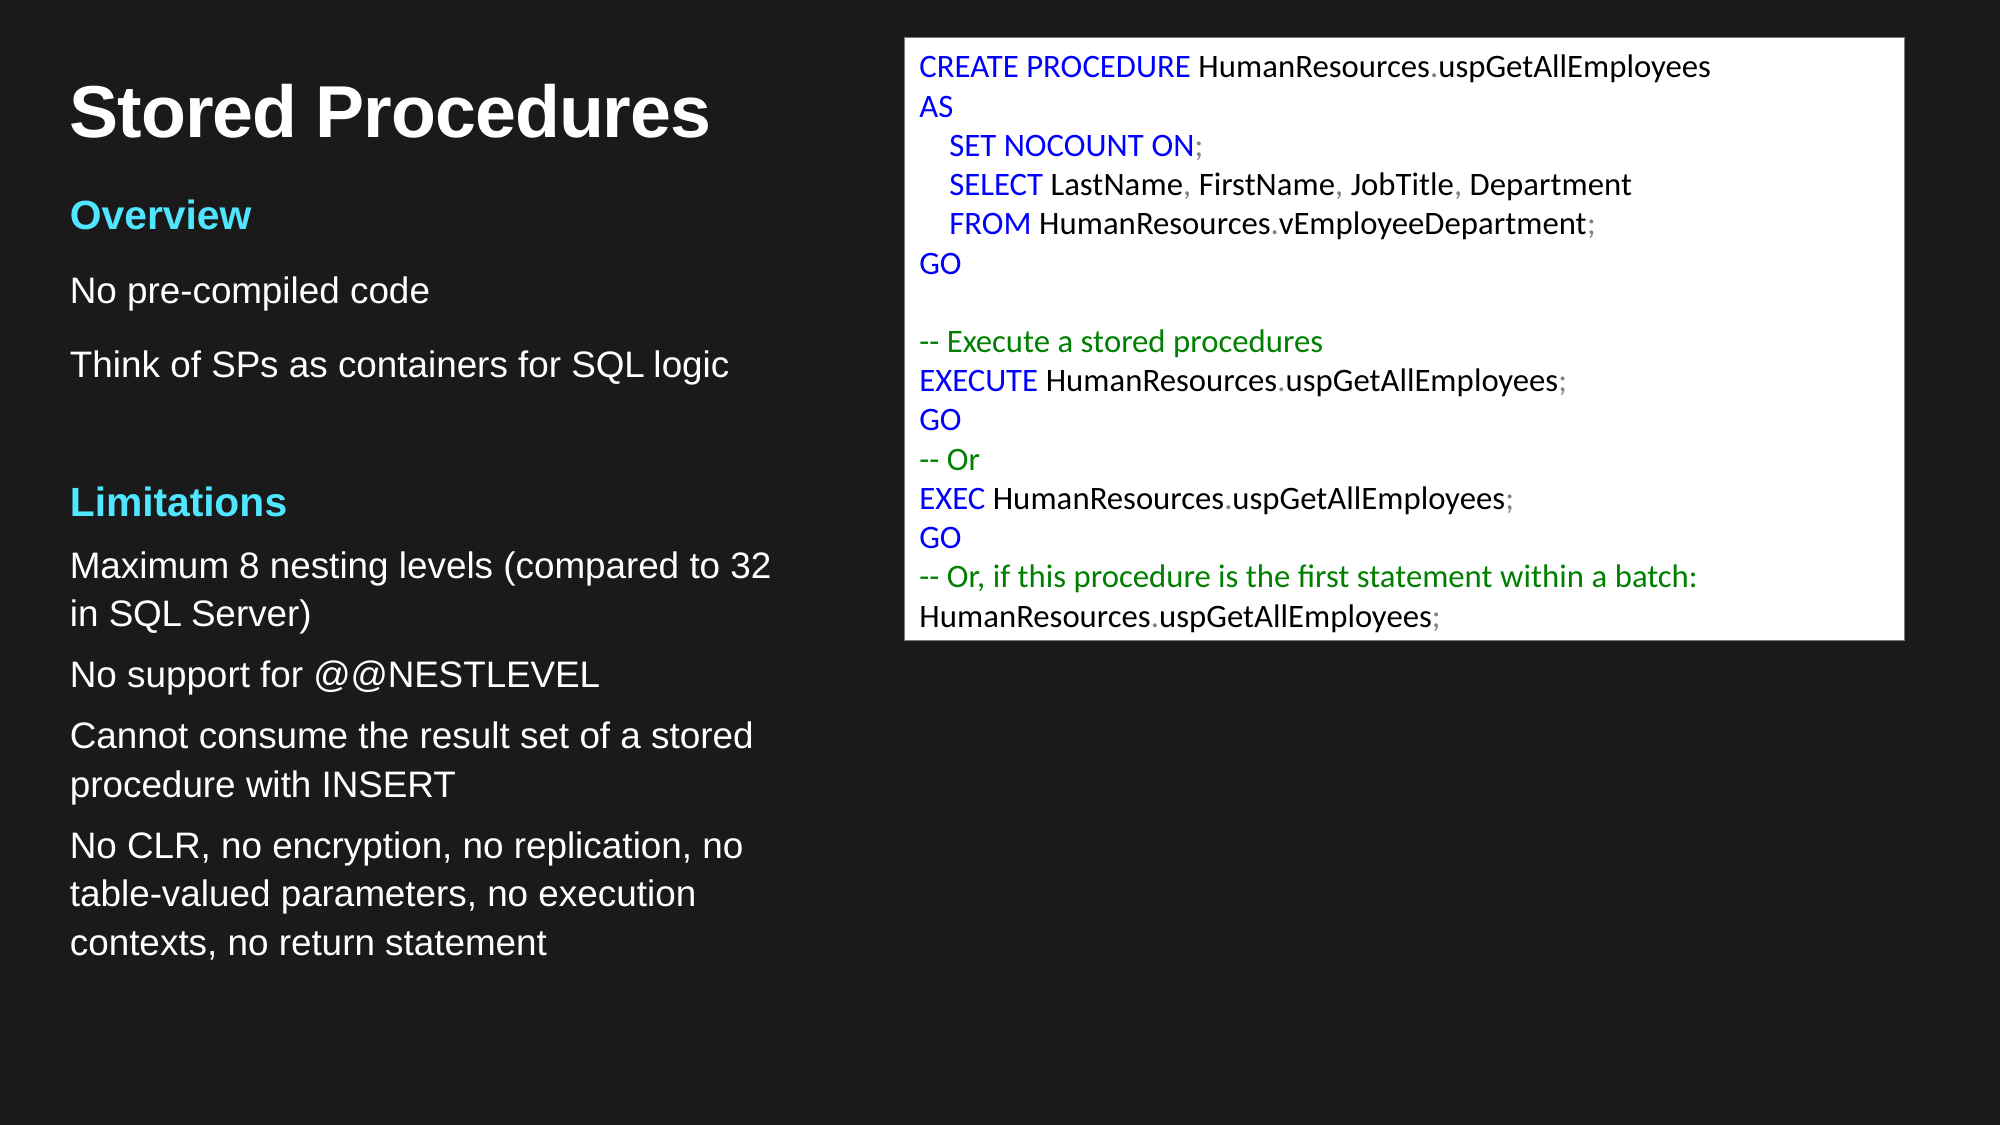

# Stored Procedures
CREATE PROCEDURE HumanResources.uspGetAllEmployees
AS
    SET NOCOUNT ON;
    SELECT LastName, FirstName, JobTitle, Department
    FROM HumanResources.vEmployeeDepartment;
GO

-- Execute a stored procedures
EXECUTE HumanResources.uspGetAllEmployees;
GO
-- Or
EXEC HumanResources.uspGetAllEmployees;
GO
-- Or, if this procedure is the first statement within a batch:
HumanResources.uspGetAllEmployees;
Overview
No pre-compiled code
Think of SPs as containers for SQL logic

Limitations
Maximum 8 nesting levels (compared to 32 in SQL Server)
No support for @@NESTLEVEL
Cannot consume the result set of a stored procedure with INSERT
No CLR, no encryption, no replication, no table-valued parameters, no execution contexts, no return statement